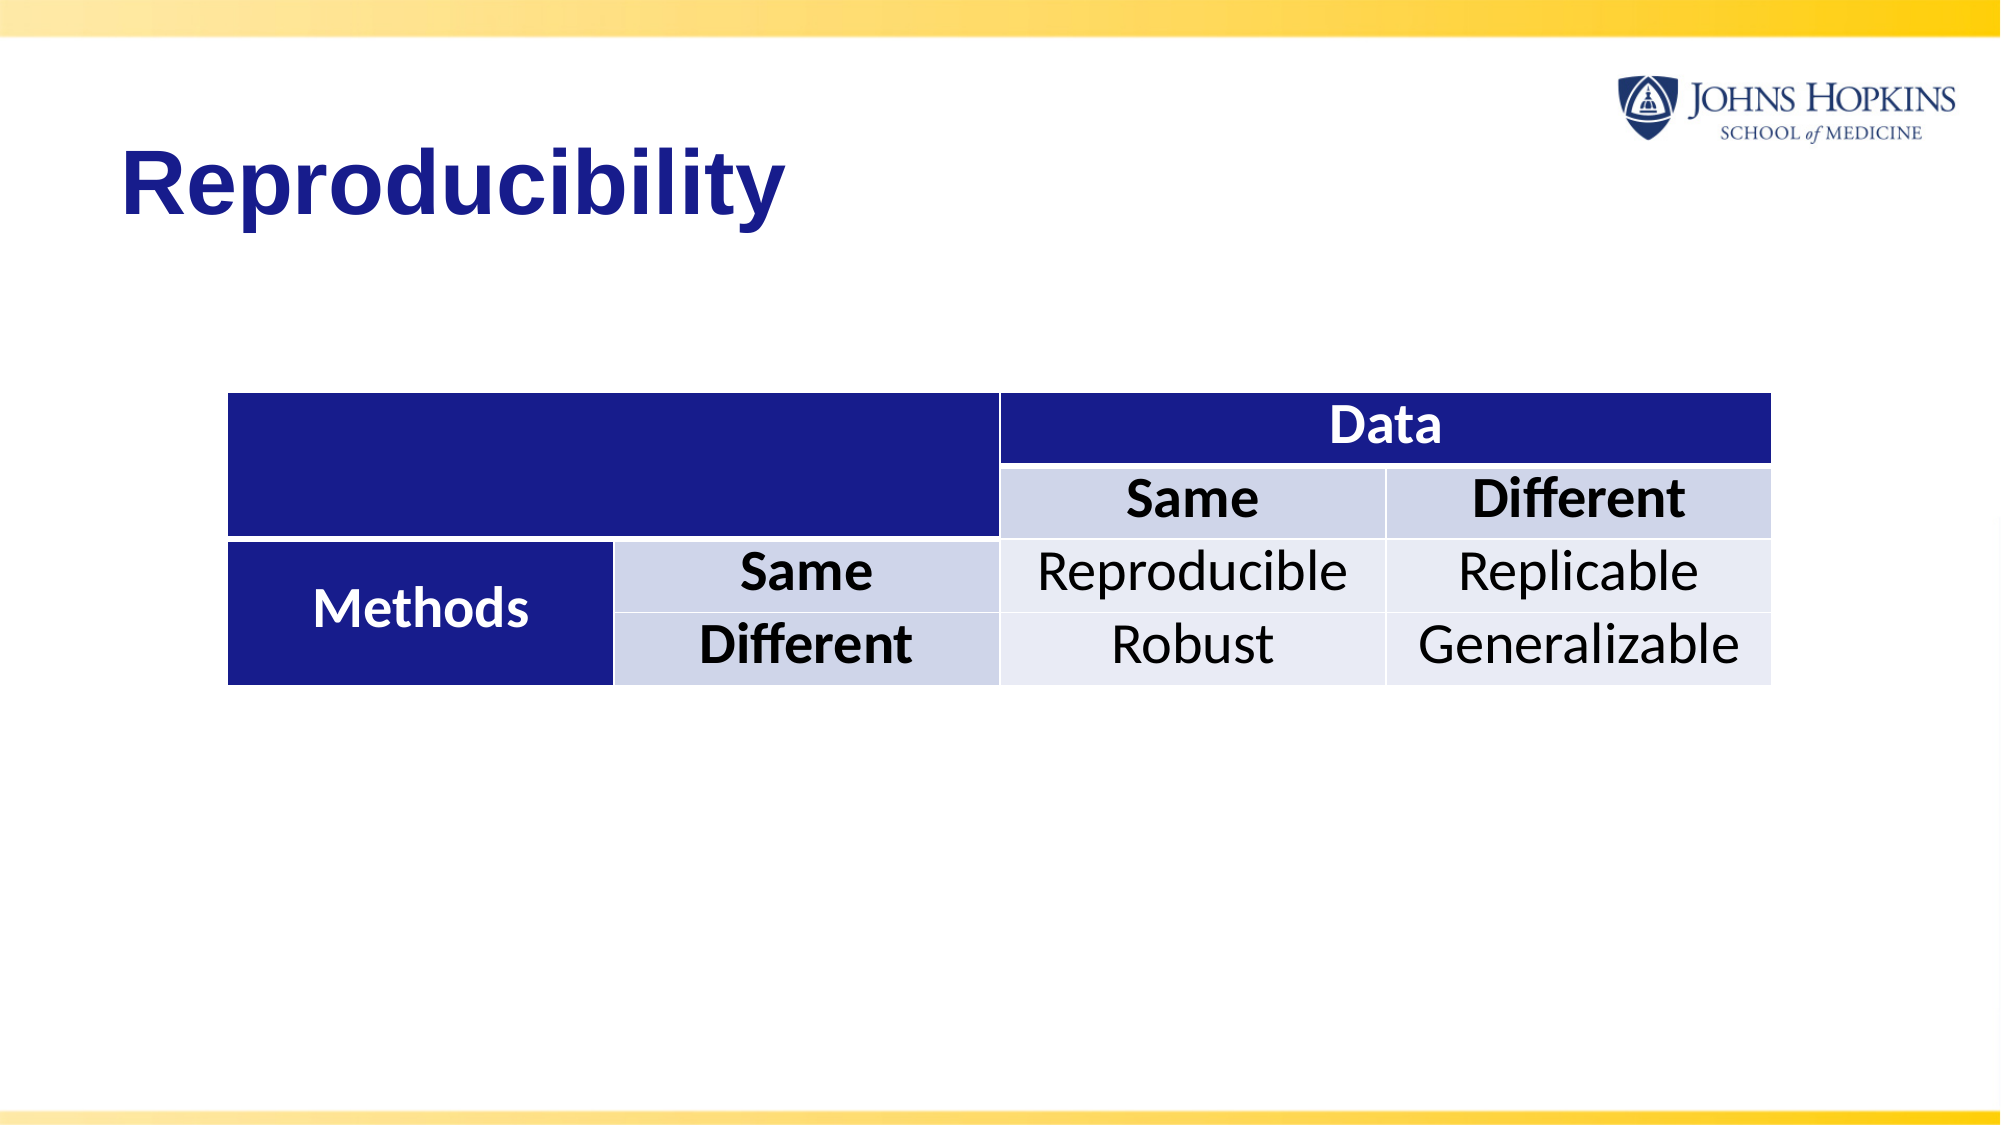

# Reproducibility
|  |  | Data |  |
| --- | --- | --- | --- |
|  |  | Same | Different |
| Methods | Same | Reproducible | Replicable |
|  | Different | Robust | Generalizable |